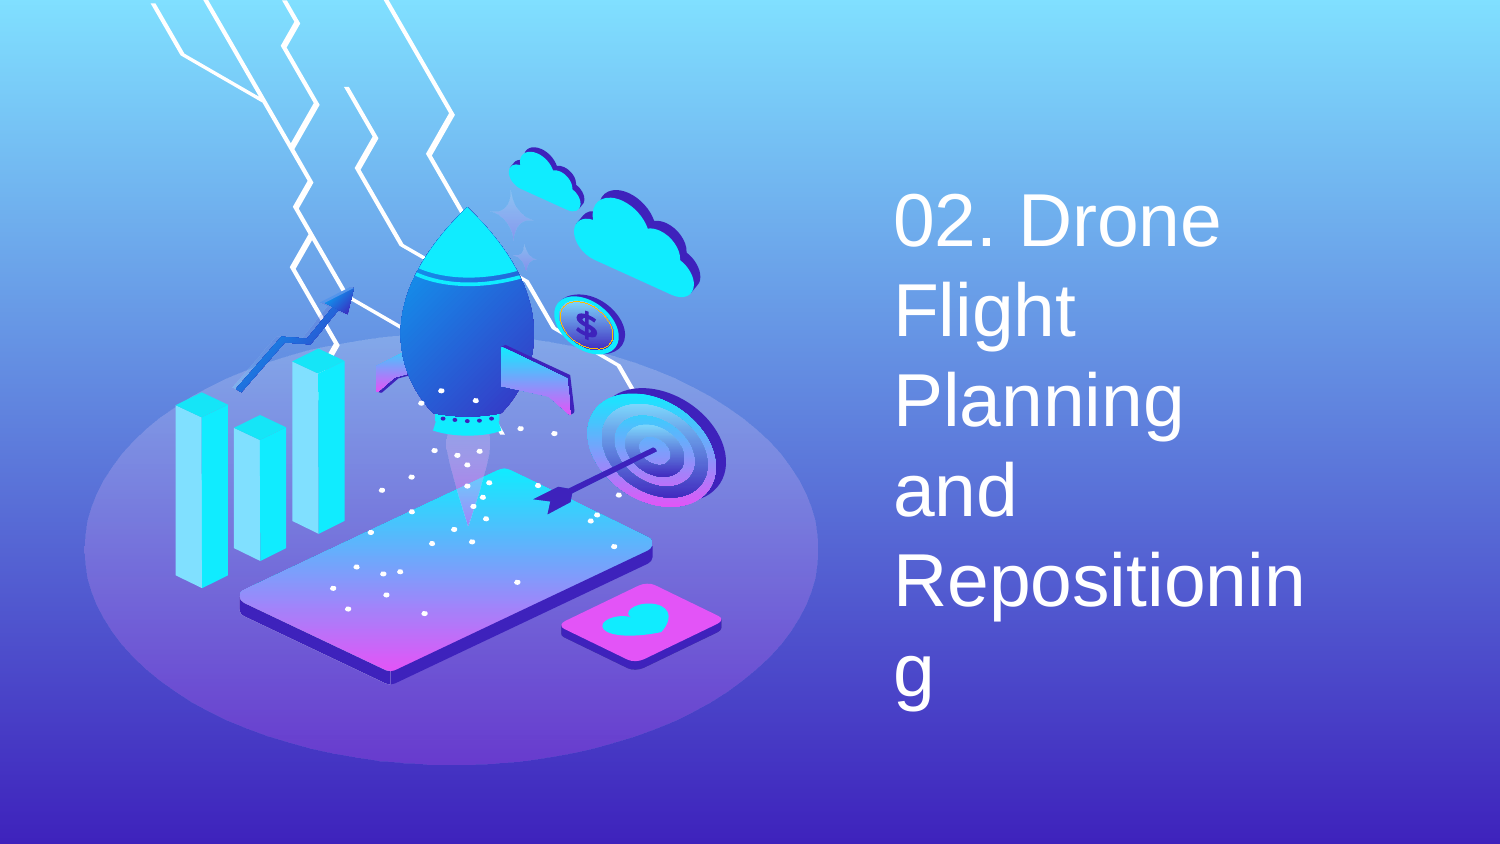

# 02. Drone Flight Planning and Repositioning